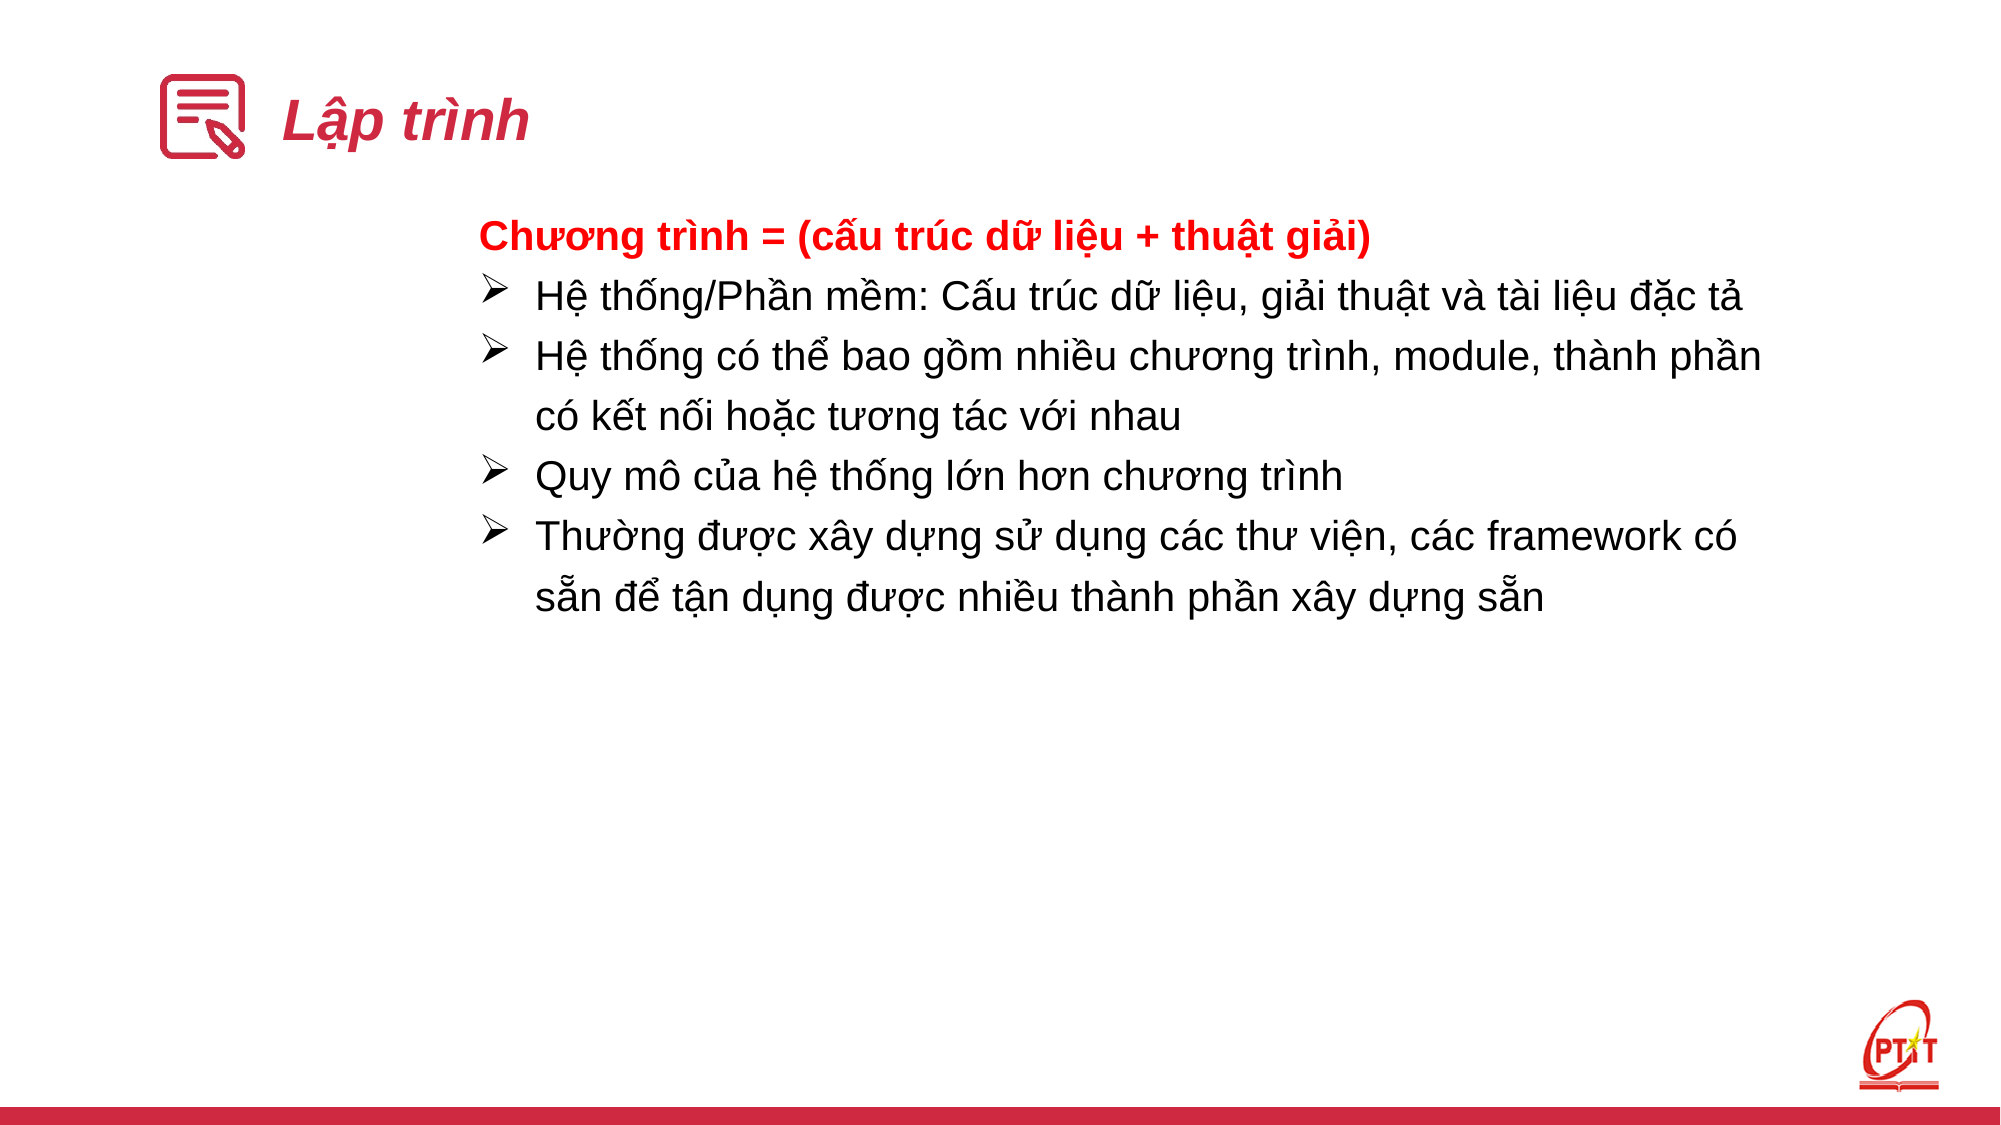

# Lập trình
Chương trình = (cấu trúc dữ liệu + thuật giải)
Hệ thống/Phần mềm: Cấu trúc dữ liệu, giải thuật và tài liệu đặc tả
Hệ thống có thể bao gồm nhiều chương trình, module, thành phần có kết nối hoặc tương tác với nhau
Quy mô của hệ thống lớn hơn chương trình
Thường được xây dựng sử dụng các thư viện, các framework có sẵn để tận dụng được nhiều thành phần xây dựng sẵn